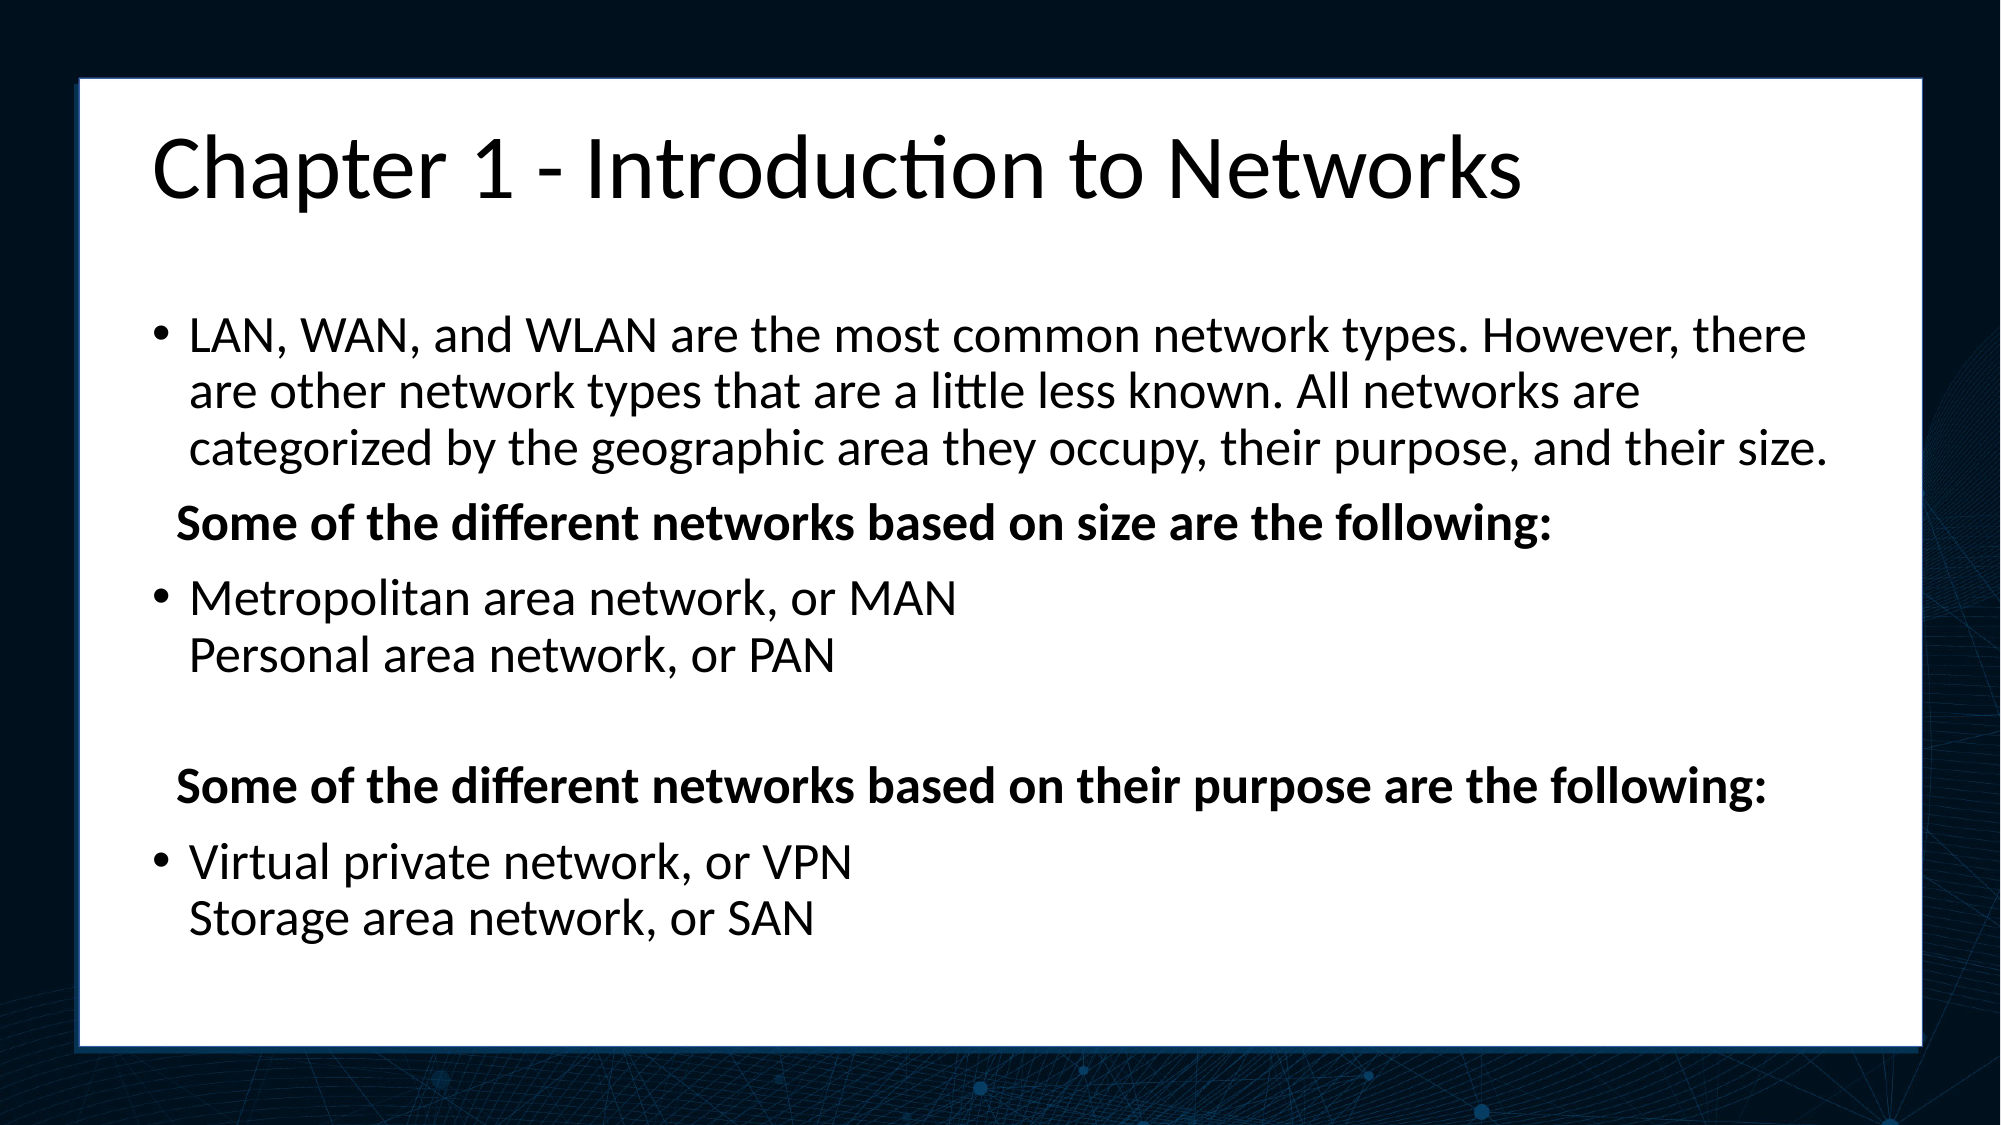

# Chapter 1 - Introduction to Networks
LAN, WAN, and WLAN are the most common network types. However, there are other network types that are a little less known. All networks are categorized by the geographic area they occupy, their purpose, and their size.
  Some of the different networks based on size are the following:
Metropolitan area network, or MAN
Personal area network, or PAN
  Some of the different networks based on their purpose are the following:
Virtual private network, or VPN
Storage area network, or SAN